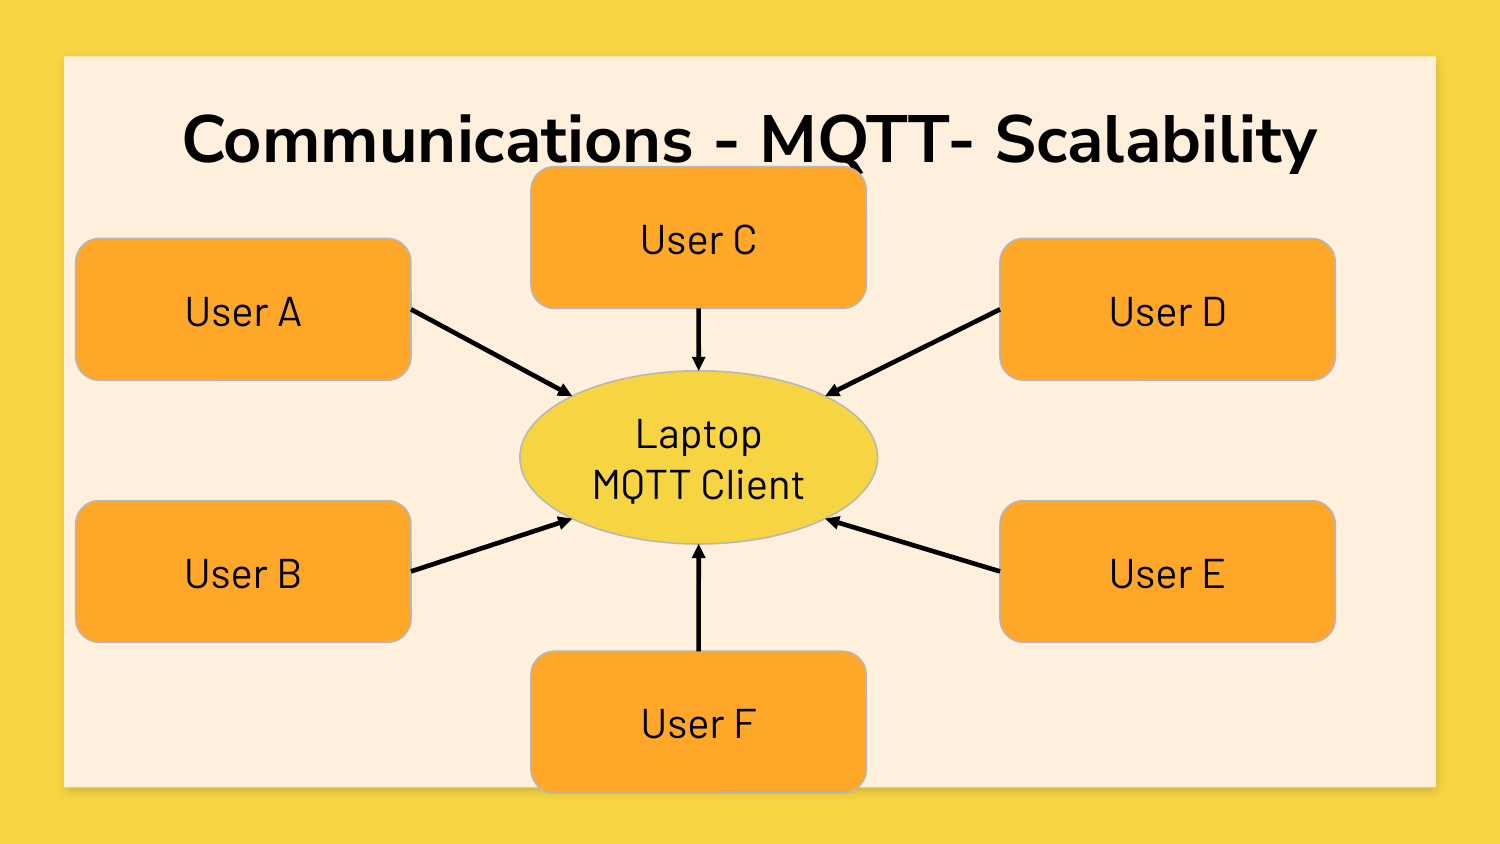

# Communications - MQTT- Scalability
User C
User A
User D
Laptop
MQTT Client
User B
User E
User F